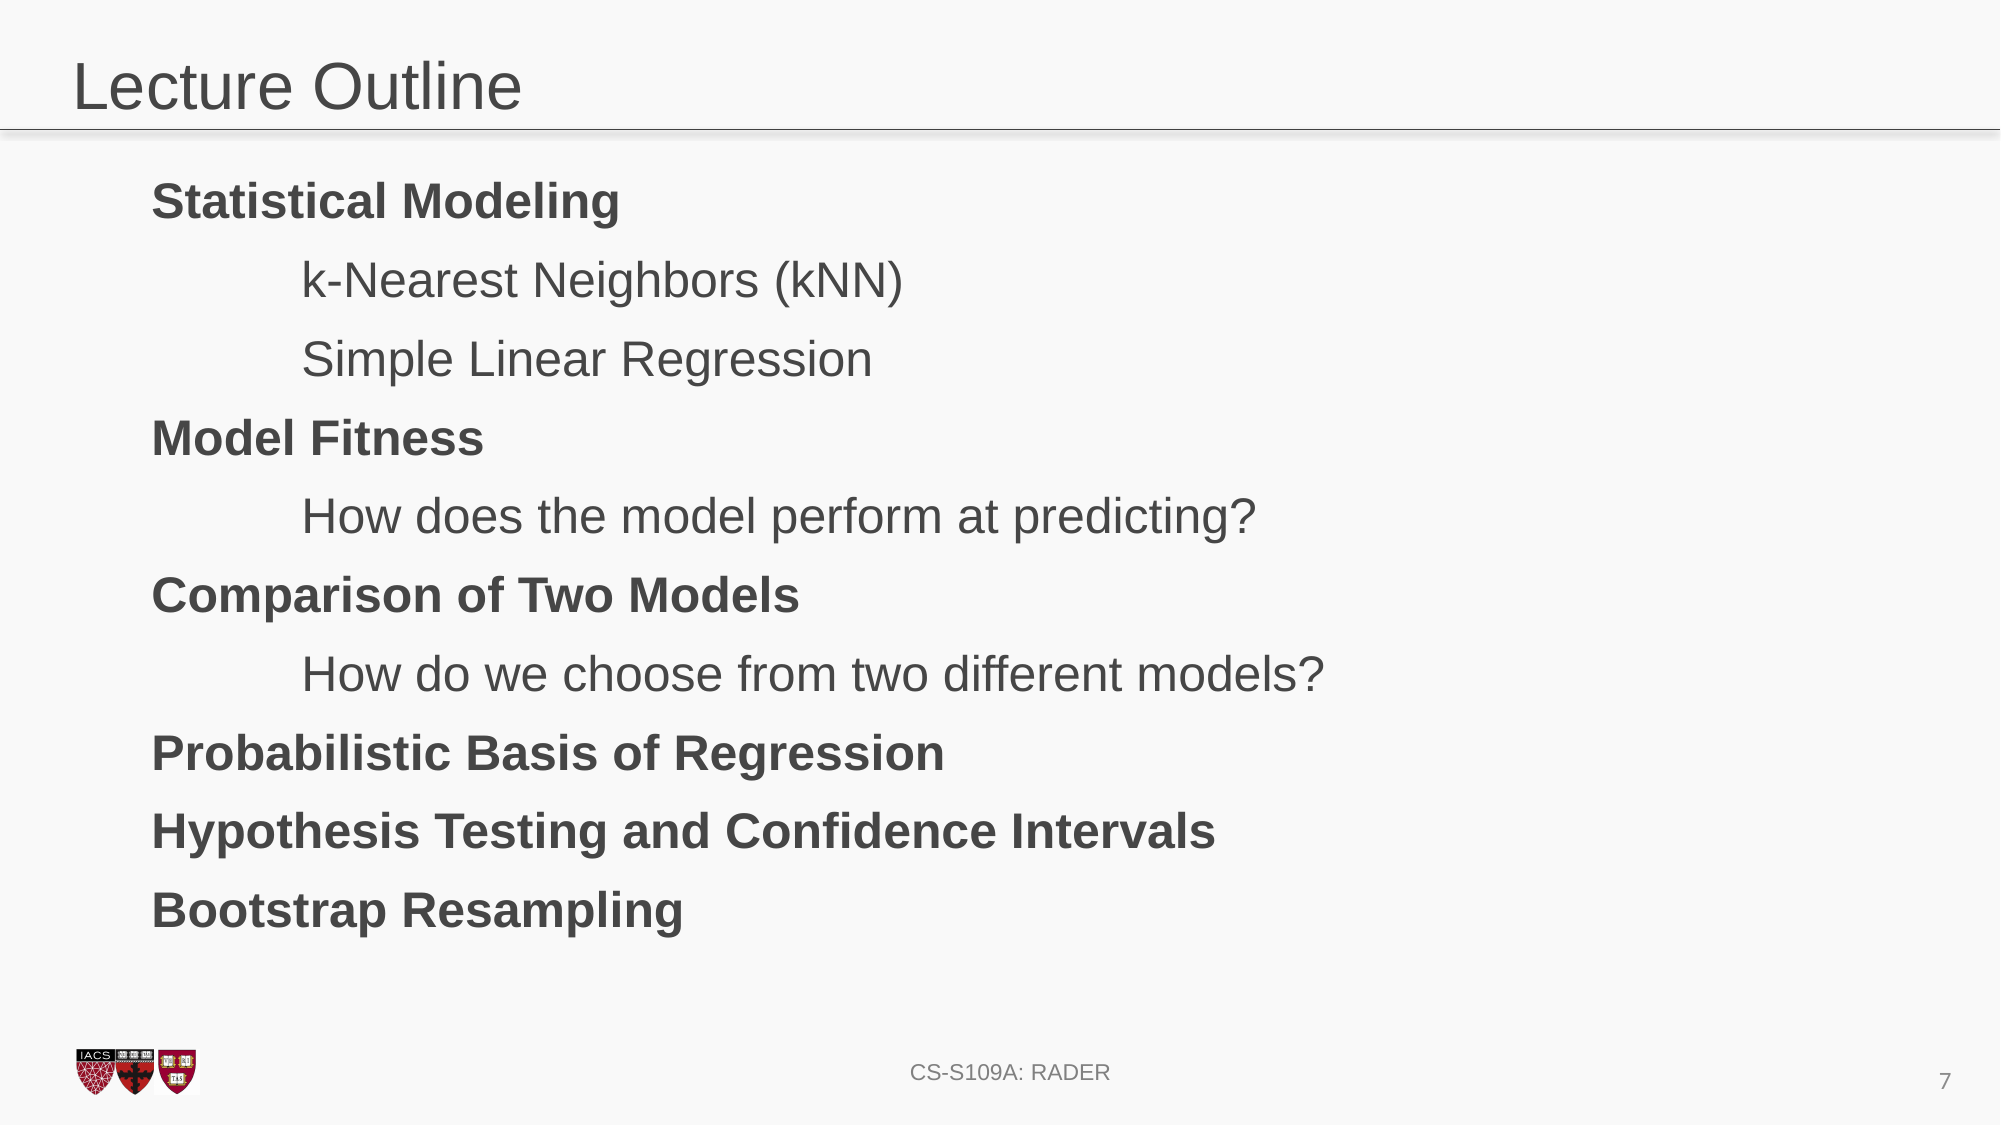

# Lecture Outline
Statistical Modeling
	k-Nearest Neighbors (kNN)
	Simple Linear Regression
Model Fitness
	How does the model perform at predicting?
Comparison of Two Models
	How do we choose from two different models?
Probabilistic Basis of Regression
Hypothesis Testing and Confidence Intervals
Bootstrap Resampling
7